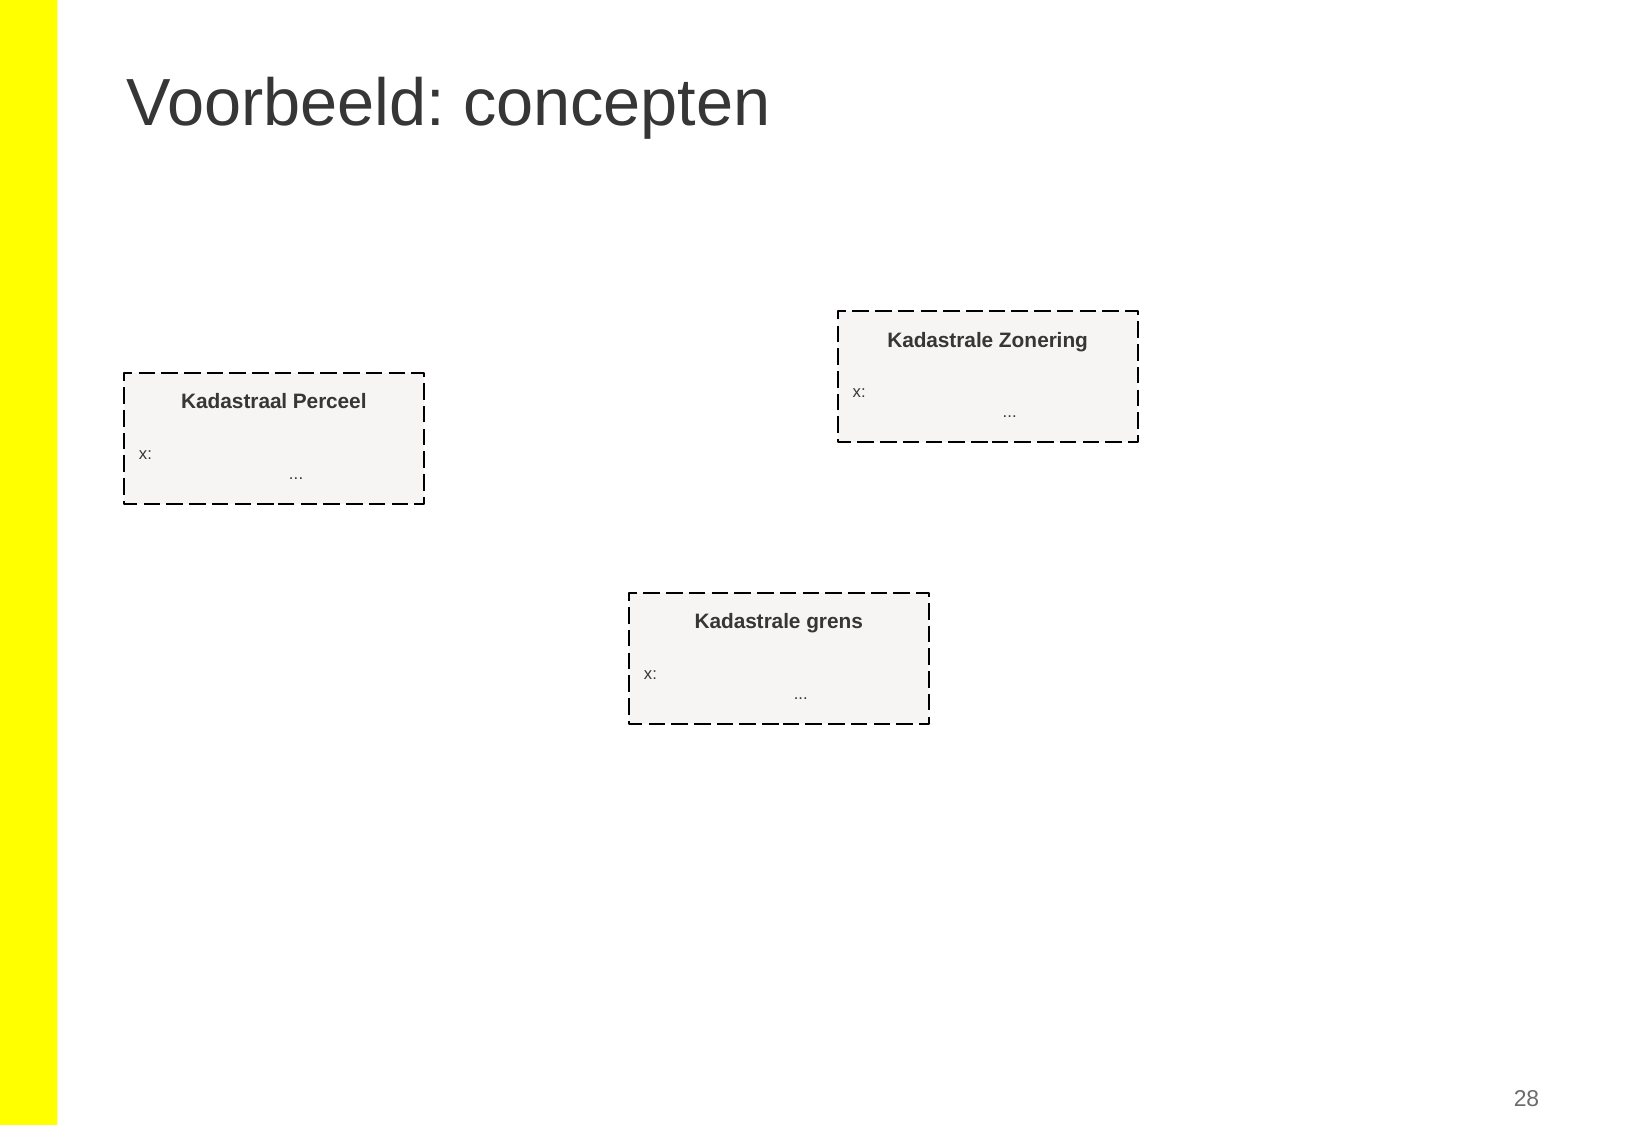

# Voorbeeld: concepten
Kadastrale Zonering

x:		...
Kadastraal Perceel

x:		...

Kadastrale grens

x:		...
28